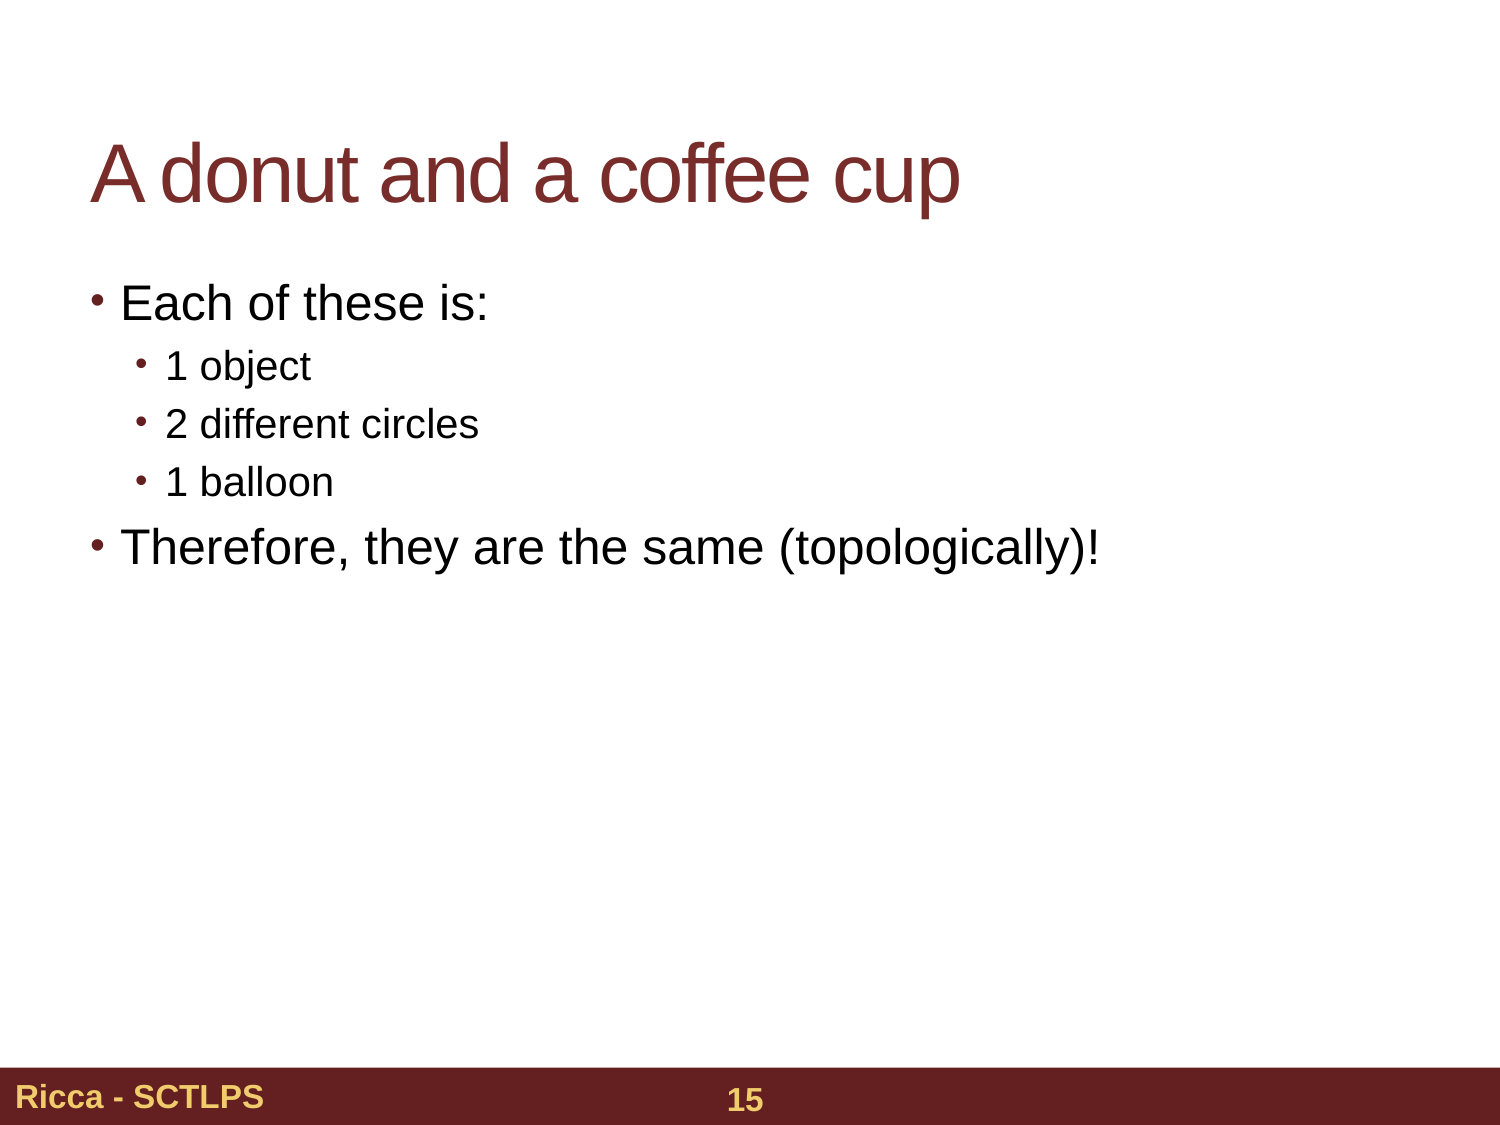

# A donut and a coffee cup
Each of these is:
1 object
2 different circles
1 balloon
Therefore, they are the same (topologically)!

Ricca - SCTLPS
15